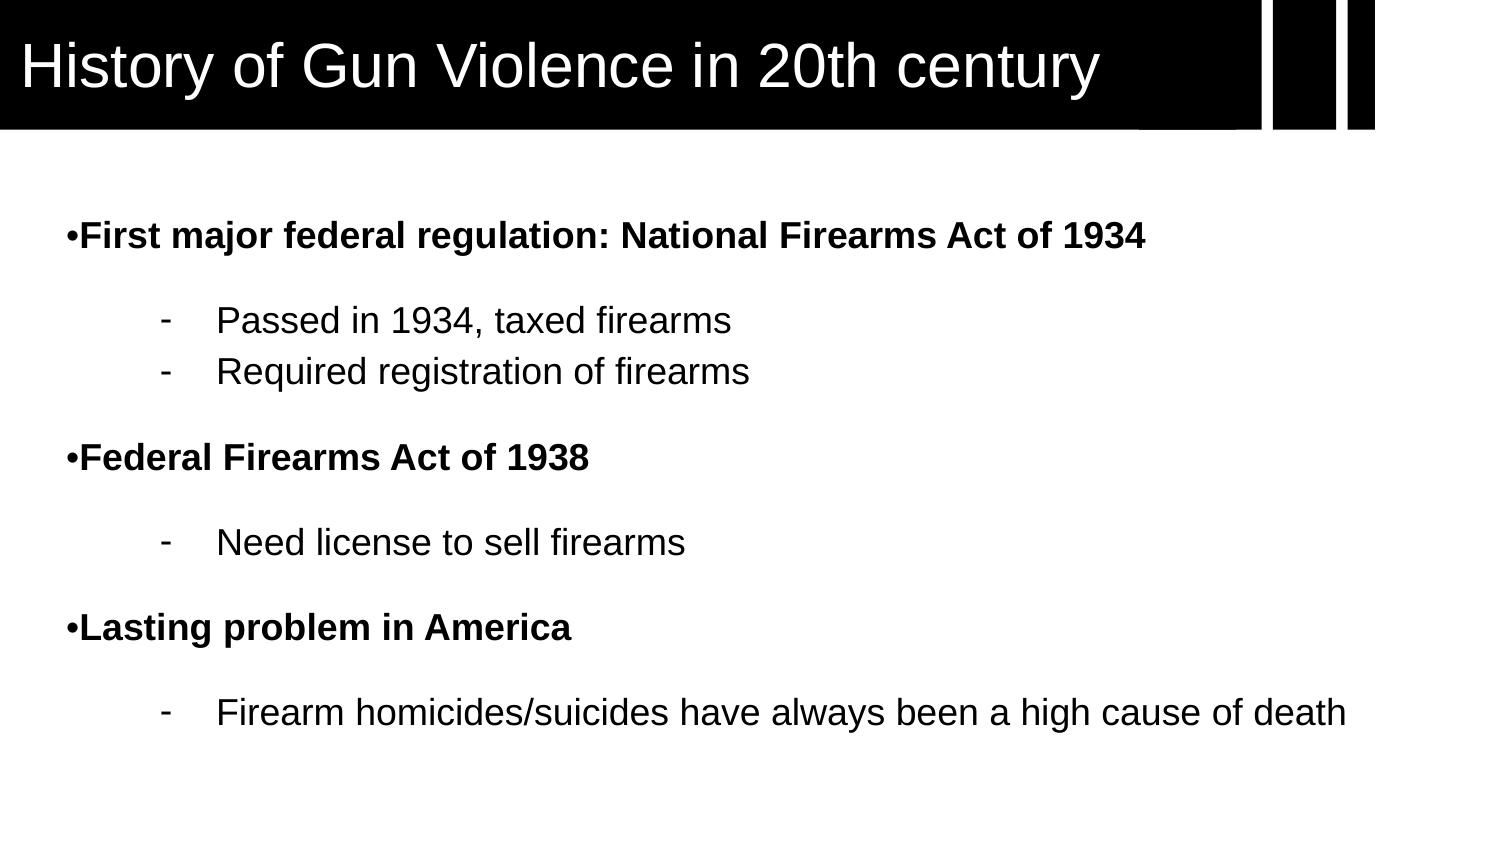

History of Gun Violence in 20th century
•First major federal regulation: National Firearms Act of 1934
Passed in 1934, taxed firearms
Required registration of firearms
•Federal Firearms Act of 1938
Need license to sell firearms
•Lasting problem in America
Firearm homicides/suicides have always been a high cause of death